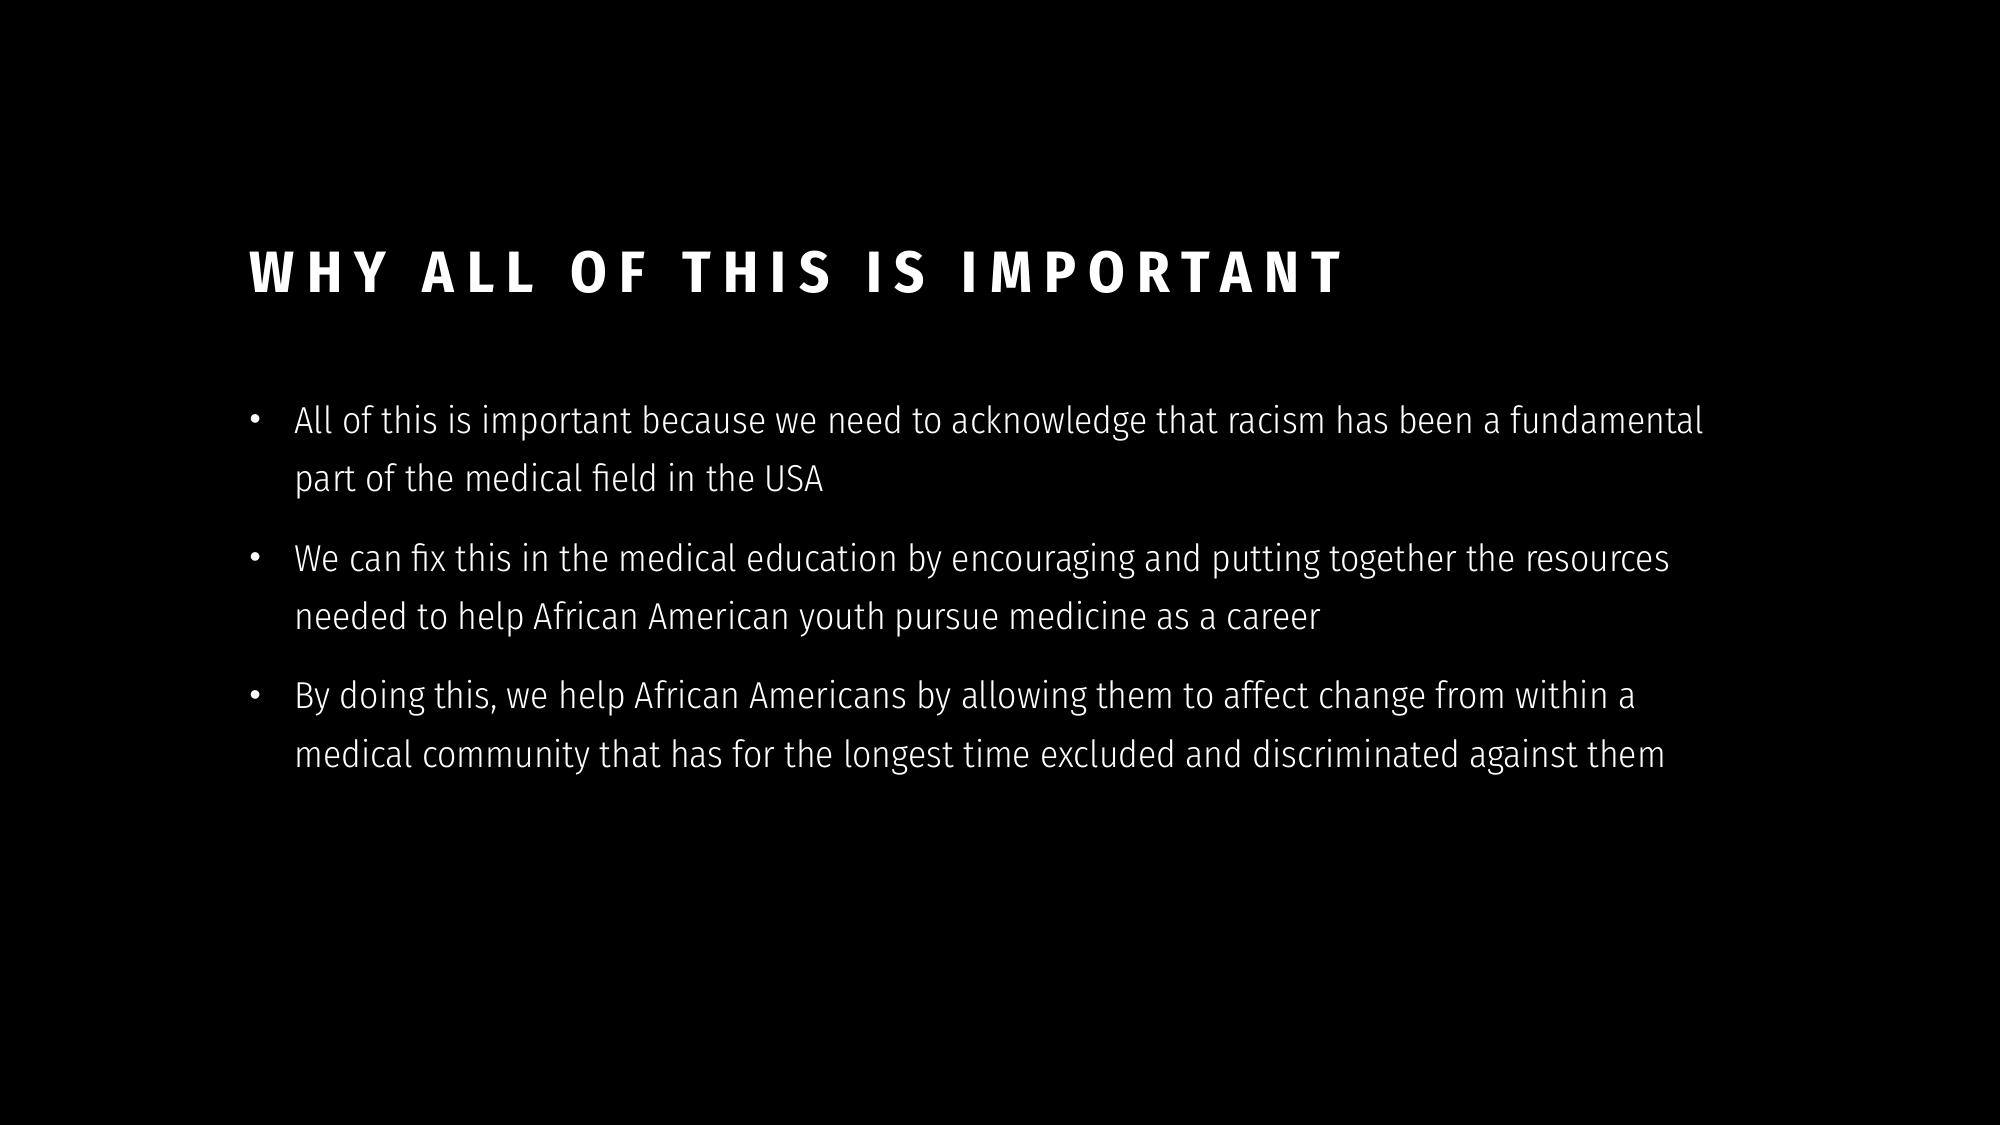

# Why all of this is important
All of this is important because we need to acknowledge that racism has been a fundamental part of the medical field in the USA
We can fix this in the medical education by encouraging and putting together the resources needed to help African American youth pursue medicine as a career
By doing this, we help African Americans by allowing them to affect change from within a medical community that has for the longest time excluded and discriminated against them